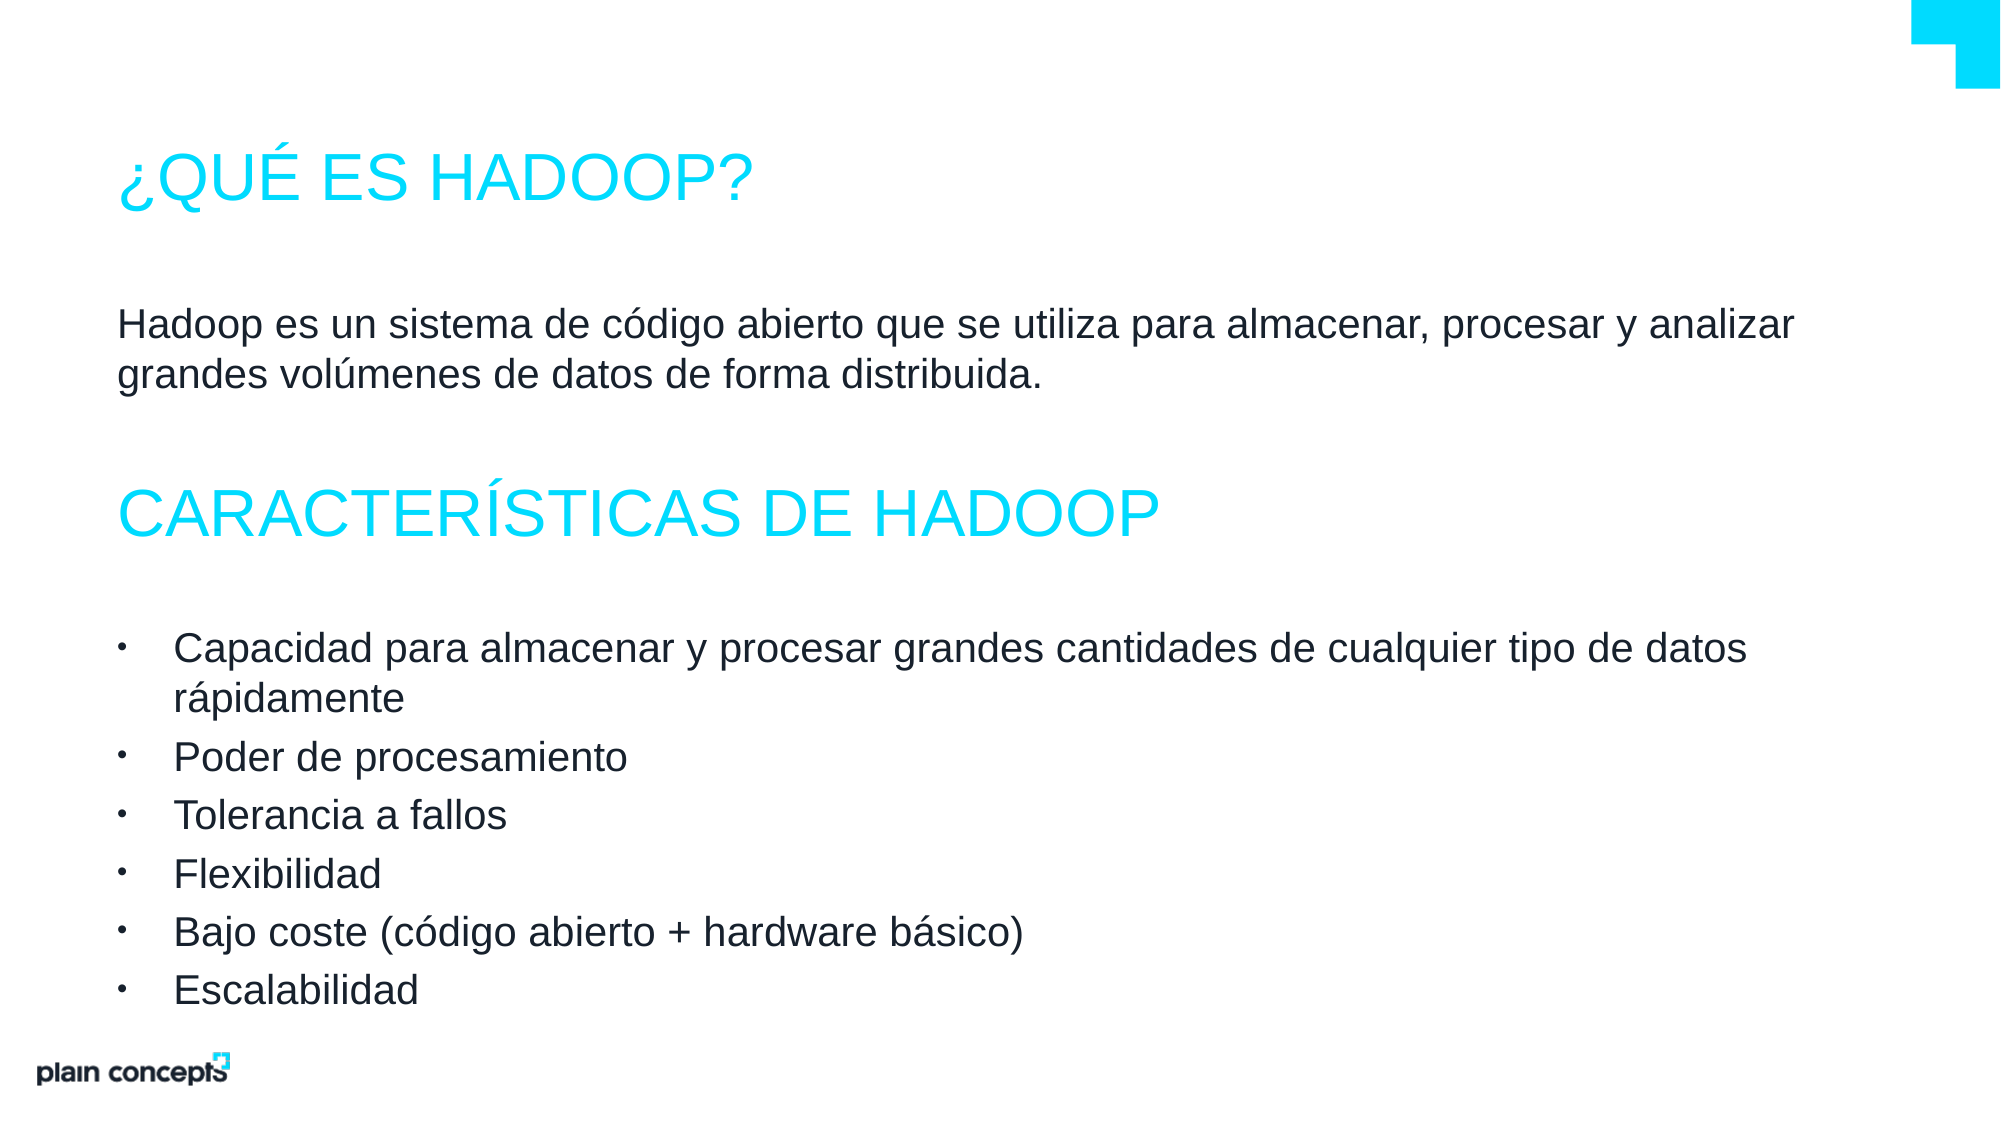

# ¿Qué es hadoop?
Hadoop es un sistema de código abierto que se utiliza para almacenar, procesar y analizar grandes volúmenes de datos de forma distribuida.
Características de hadoop
Capacidad para almacenar y procesar grandes cantidades de cualquier tipo de datos rápidamente
Poder de procesamiento
Tolerancia a fallos
Flexibilidad
Bajo coste (código abierto + hardware básico)
Escalabilidad